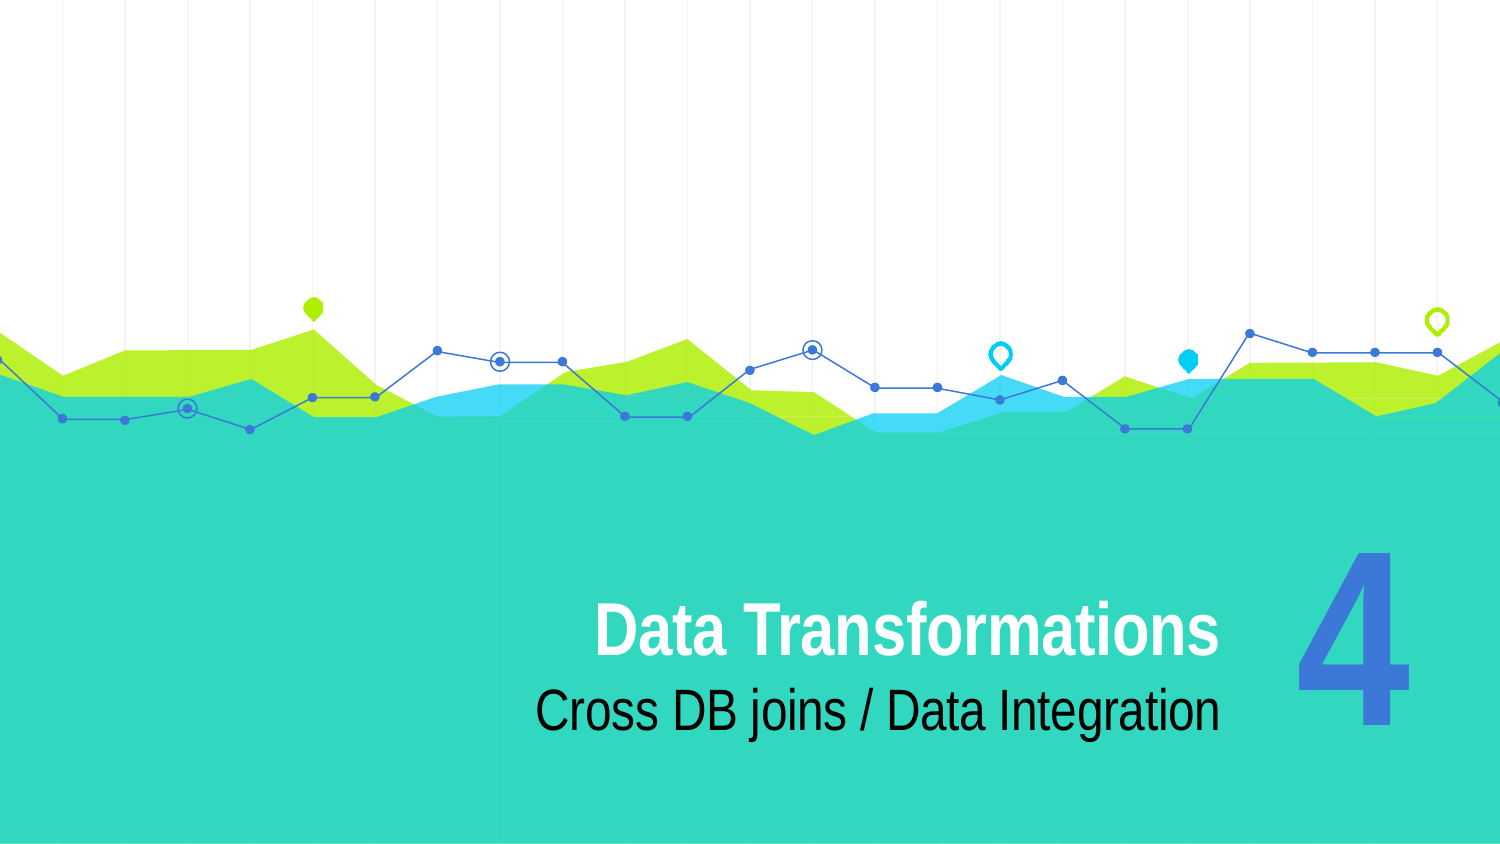

4
Data Transformations
Cross DB joins / Data Integration